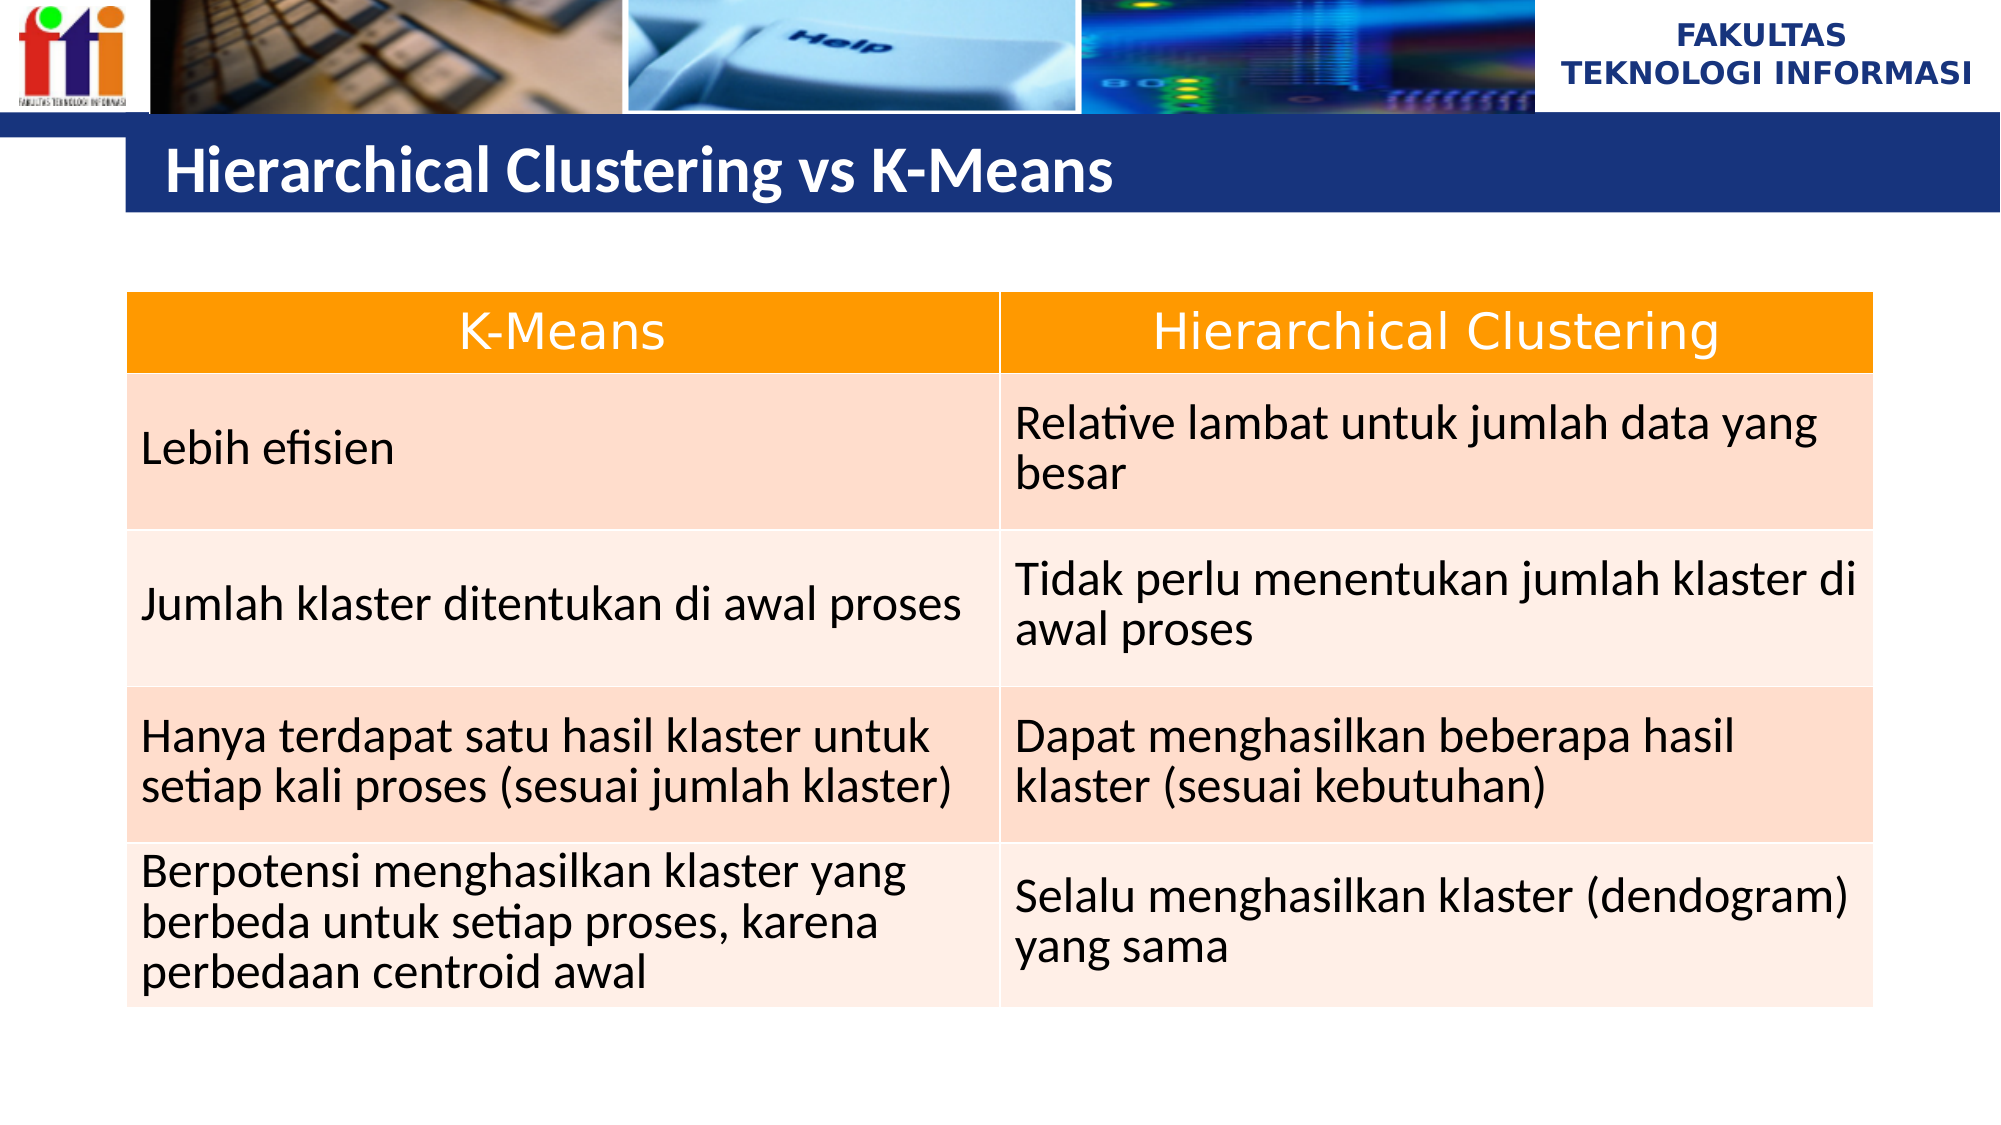

# Hierarchical Clustering vs K-Means
| K-Means | Hierarchical Clustering |
| --- | --- |
| Lebih efisien | Relative lambat untuk jumlah data yang besar |
| Jumlah klaster ditentukan di awal proses | Tidak perlu menentukan jumlah klaster di awal proses |
| Hanya terdapat satu hasil klaster untuk setiap kali proses (sesuai jumlah klaster) | Dapat menghasilkan beberapa hasil klaster (sesuai kebutuhan) |
| Berpotensi menghasilkan klaster yang berbeda untuk setiap proses, karena perbedaan centroid awal | Selalu menghasilkan klaster (dendogram) yang sama |